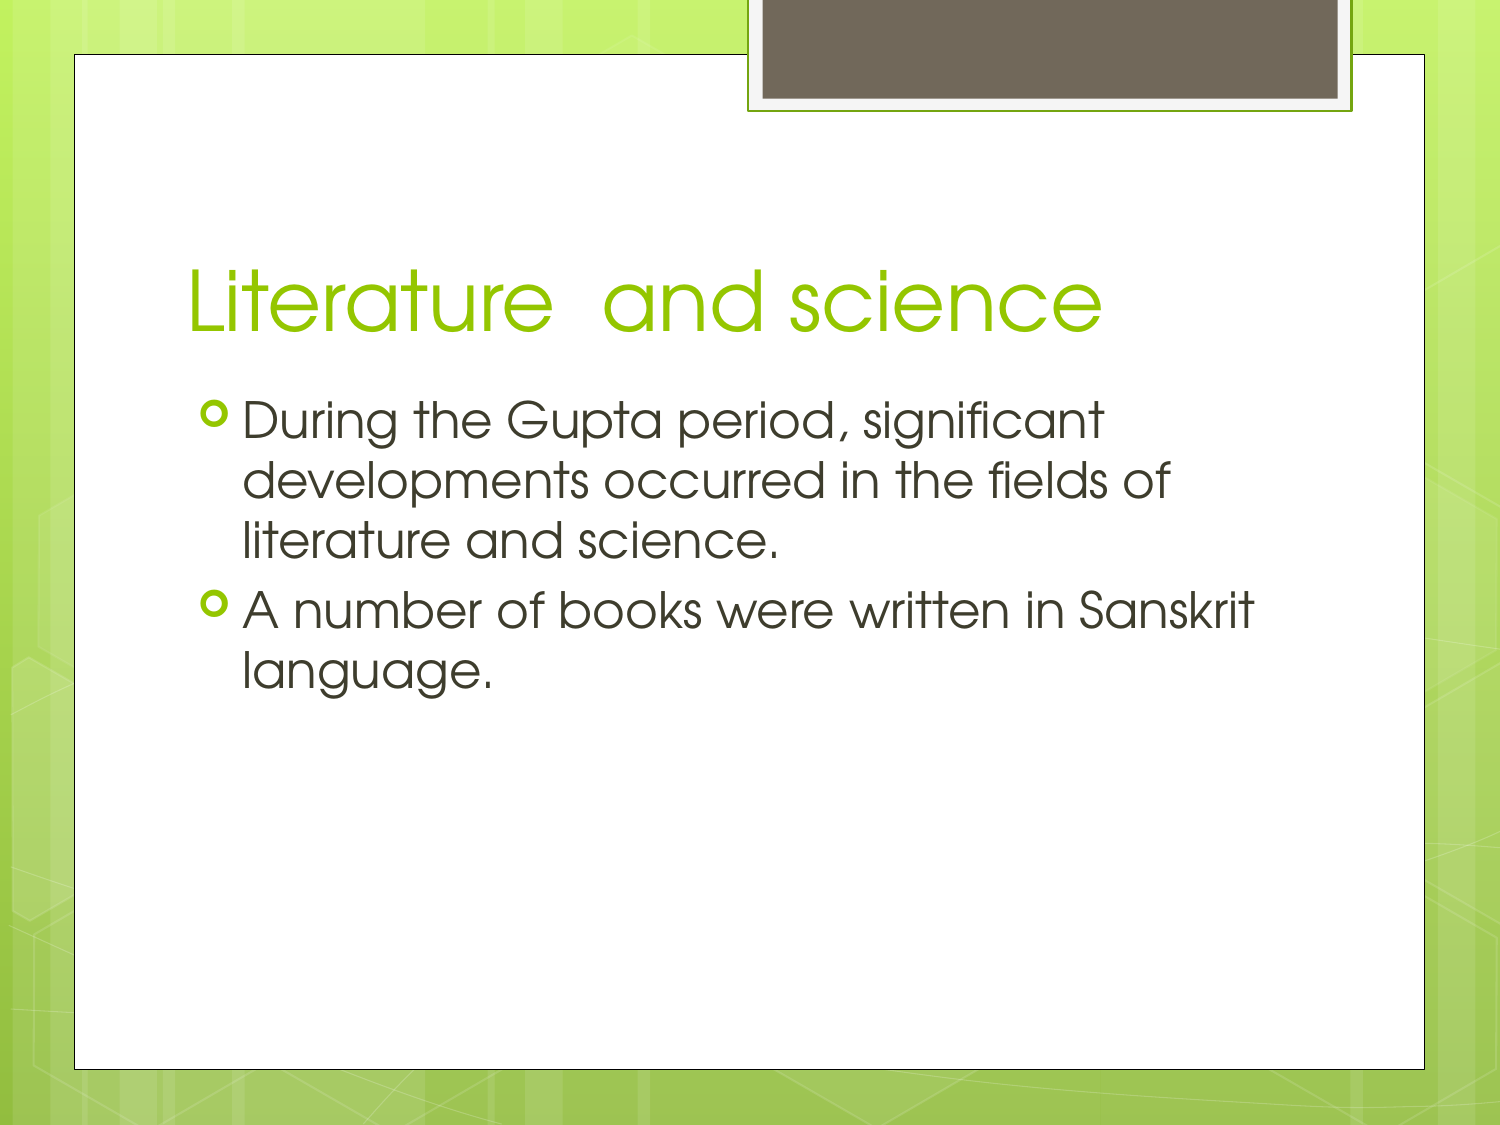

# Literature  and science
During the Gupta period, significant developments occurred in the fields of literature and science.
A number of books were written in Sanskrit language.